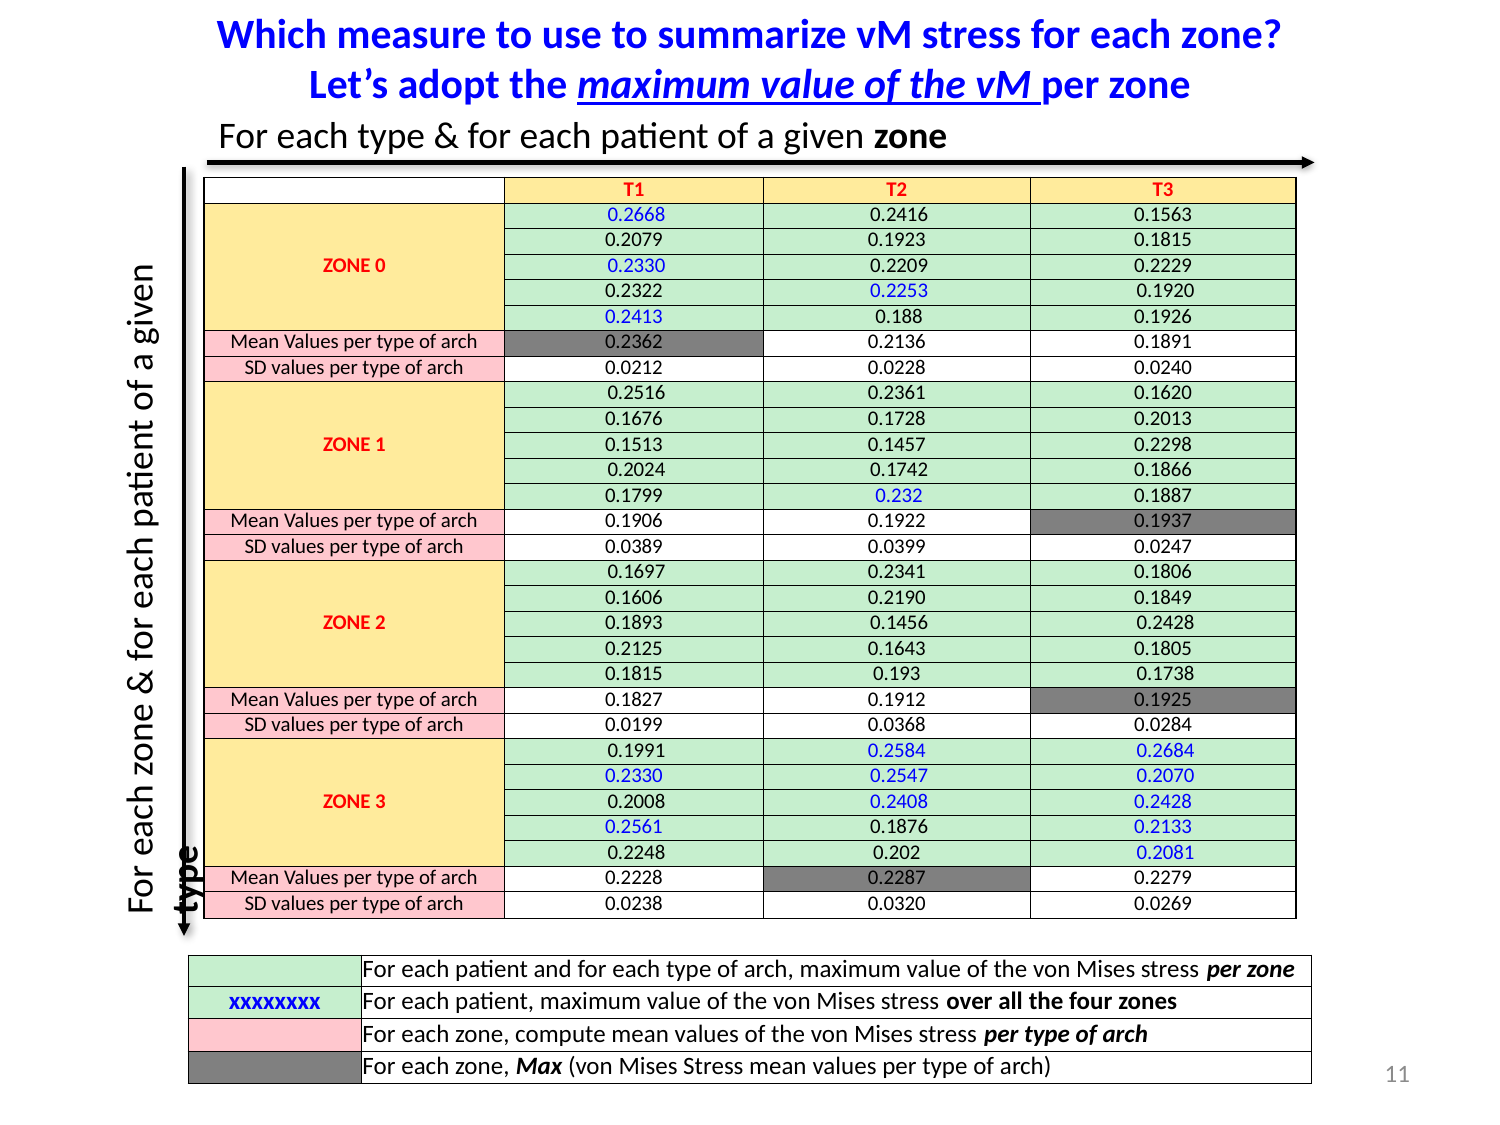

Which measure to use to summarize vM stress for each zone?
Let’s adopt the maximum value of the vM per zone
For each type & for each patient of a given zone
For each zone & for each patient of a given type
|  | T1 | T2 | T3 |
| --- | --- | --- | --- |
| ZONE 0 | 0.2668 | 0.2416 | 0.1563 |
|  | 0.2079 | 0.1923 | 0.1815 |
|  | 0.2330 | 0.2209 | 0.2229 |
|  | 0.2322 | 0.2253 | 0.1920 |
|  | 0.2413 | 0.188 | 0.1926 |
| Mean Values per type of arch | 0.2362 | 0.2136 | 0.1891 |
| SD values per type of arch | 0.0212 | 0.0228 | 0.0240 |
| ZONE 1 | 0.2516 | 0.2361 | 0.1620 |
|  | 0.1676 | 0.1728 | 0.2013 |
|  | 0.1513 | 0.1457 | 0.2298 |
|  | 0.2024 | 0.1742 | 0.1866 |
|  | 0.1799 | 0.232 | 0.1887 |
| Mean Values per type of arch | 0.1906 | 0.1922 | 0.1937 |
| SD values per type of arch | 0.0389 | 0.0399 | 0.0247 |
| ZONE 2 | 0.1697 | 0.2341 | 0.1806 |
|  | 0.1606 | 0.2190 | 0.1849 |
|  | 0.1893 | 0.1456 | 0.2428 |
|  | 0.2125 | 0.1643 | 0.1805 |
|  | 0.1815 | 0.193 | 0.1738 |
| Mean Values per type of arch | 0.1827 | 0.1912 | 0.1925 |
| SD values per type of arch | 0.0199 | 0.0368 | 0.0284 |
| ZONE 3 | 0.1991 | 0.2584 | 0.2684 |
|  | 0.2330 | 0.2547 | 0.2070 |
|  | 0.2008 | 0.2408 | 0.2428 |
|  | 0.2561 | 0.1876 | 0.2133 |
|  | 0.2248 | 0.202 | 0.2081 |
| Mean Values per type of arch | 0.2228 | 0.2287 | 0.2279 |
| SD values per type of arch | 0.0238 | 0.0320 | 0.0269 |
|  | For each patient and for each type of arch, maximum value of the von Mises stress per zone |
| --- | --- |
| xxxxxxxx | For each patient, maximum value of the von Mises stress over all the four zones |
|  | For each zone, compute mean values of the von Mises stress per type of arch |
|  | For each zone, Max (von Mises Stress mean values per type of arch) |
11